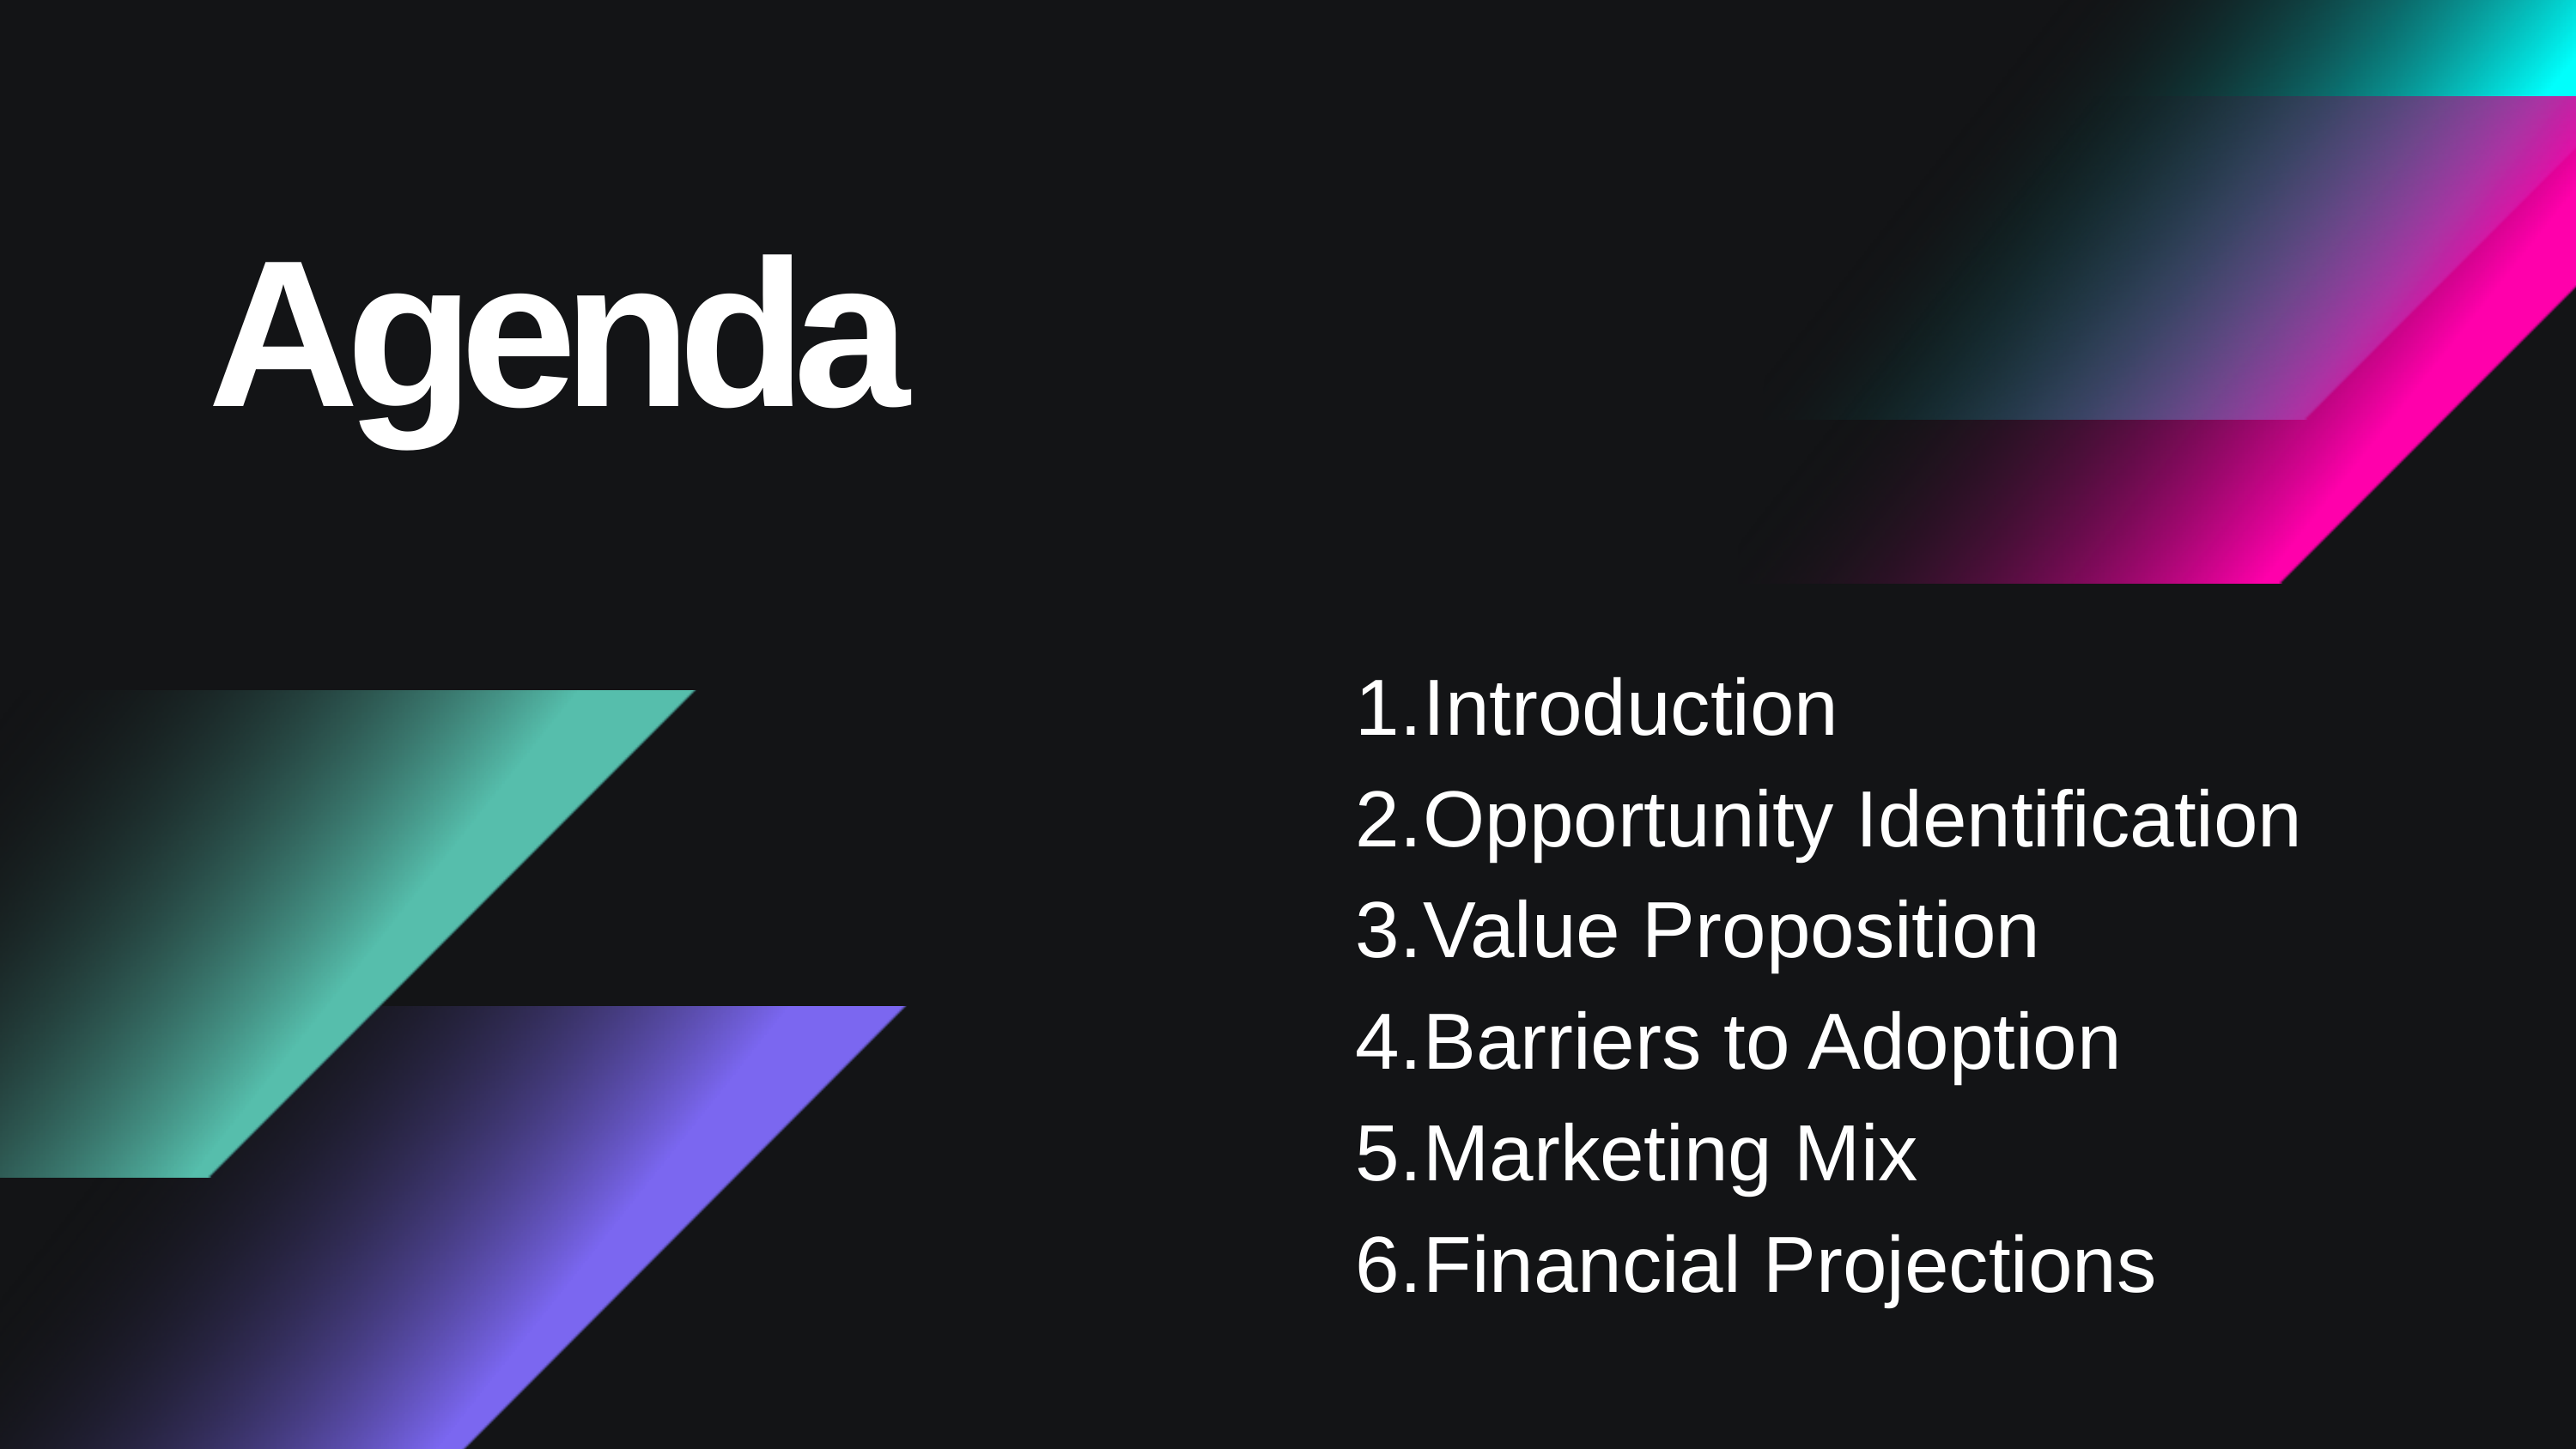

Agenda
Introduction
Opportunity Identification
Value Proposition
Barriers to Adoption
Marketing Mix
Financial Projections